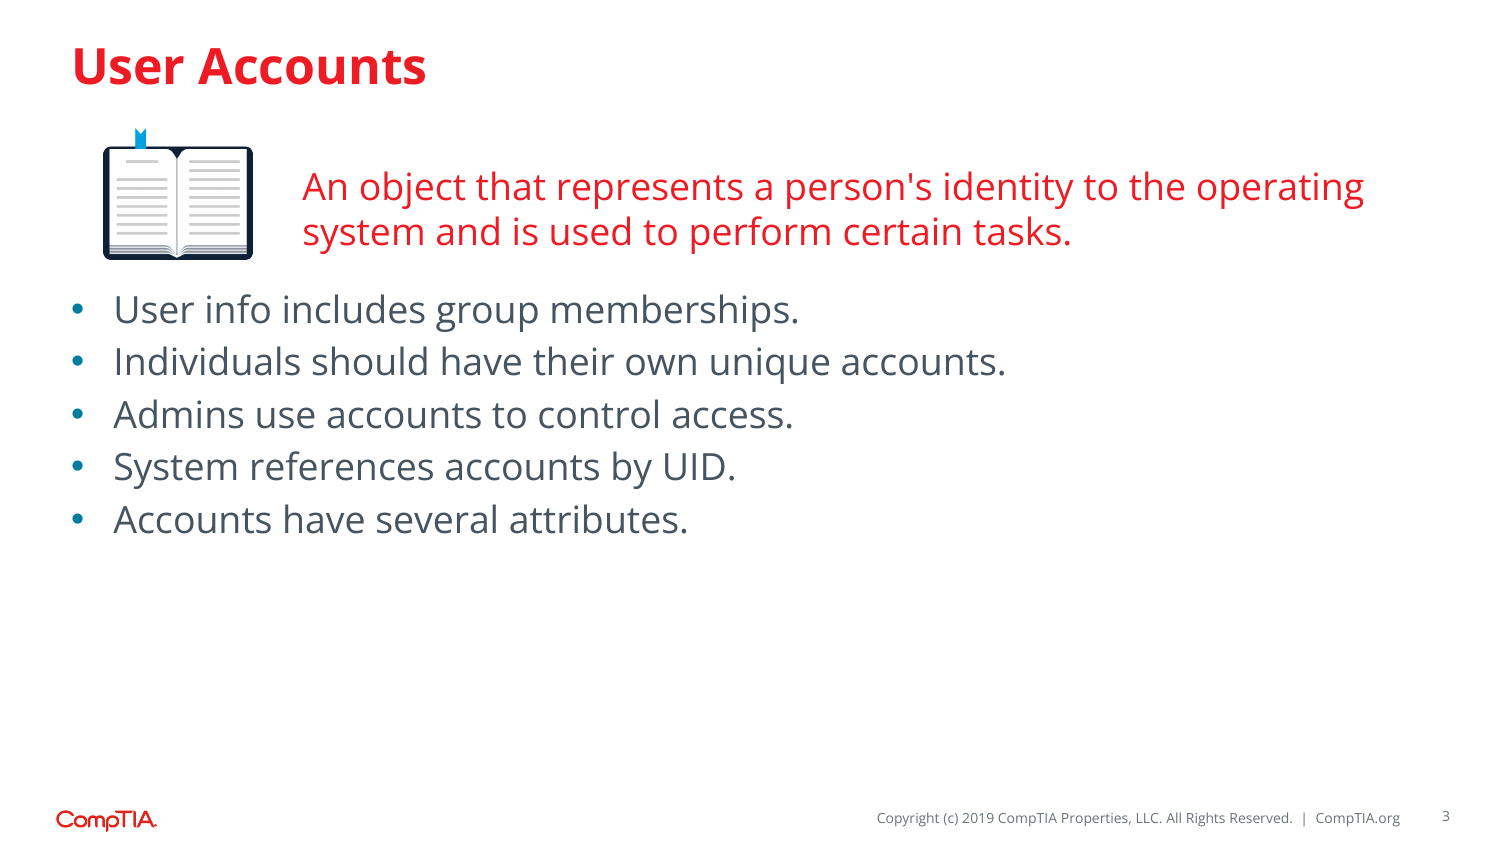

# User Accounts
An object that represents a person's identity to the operating system and is used to perform certain tasks.
User info includes group memberships.
Individuals should have their own unique accounts.
Admins use accounts to control access.
System references accounts by UID.
Accounts have several attributes.
3